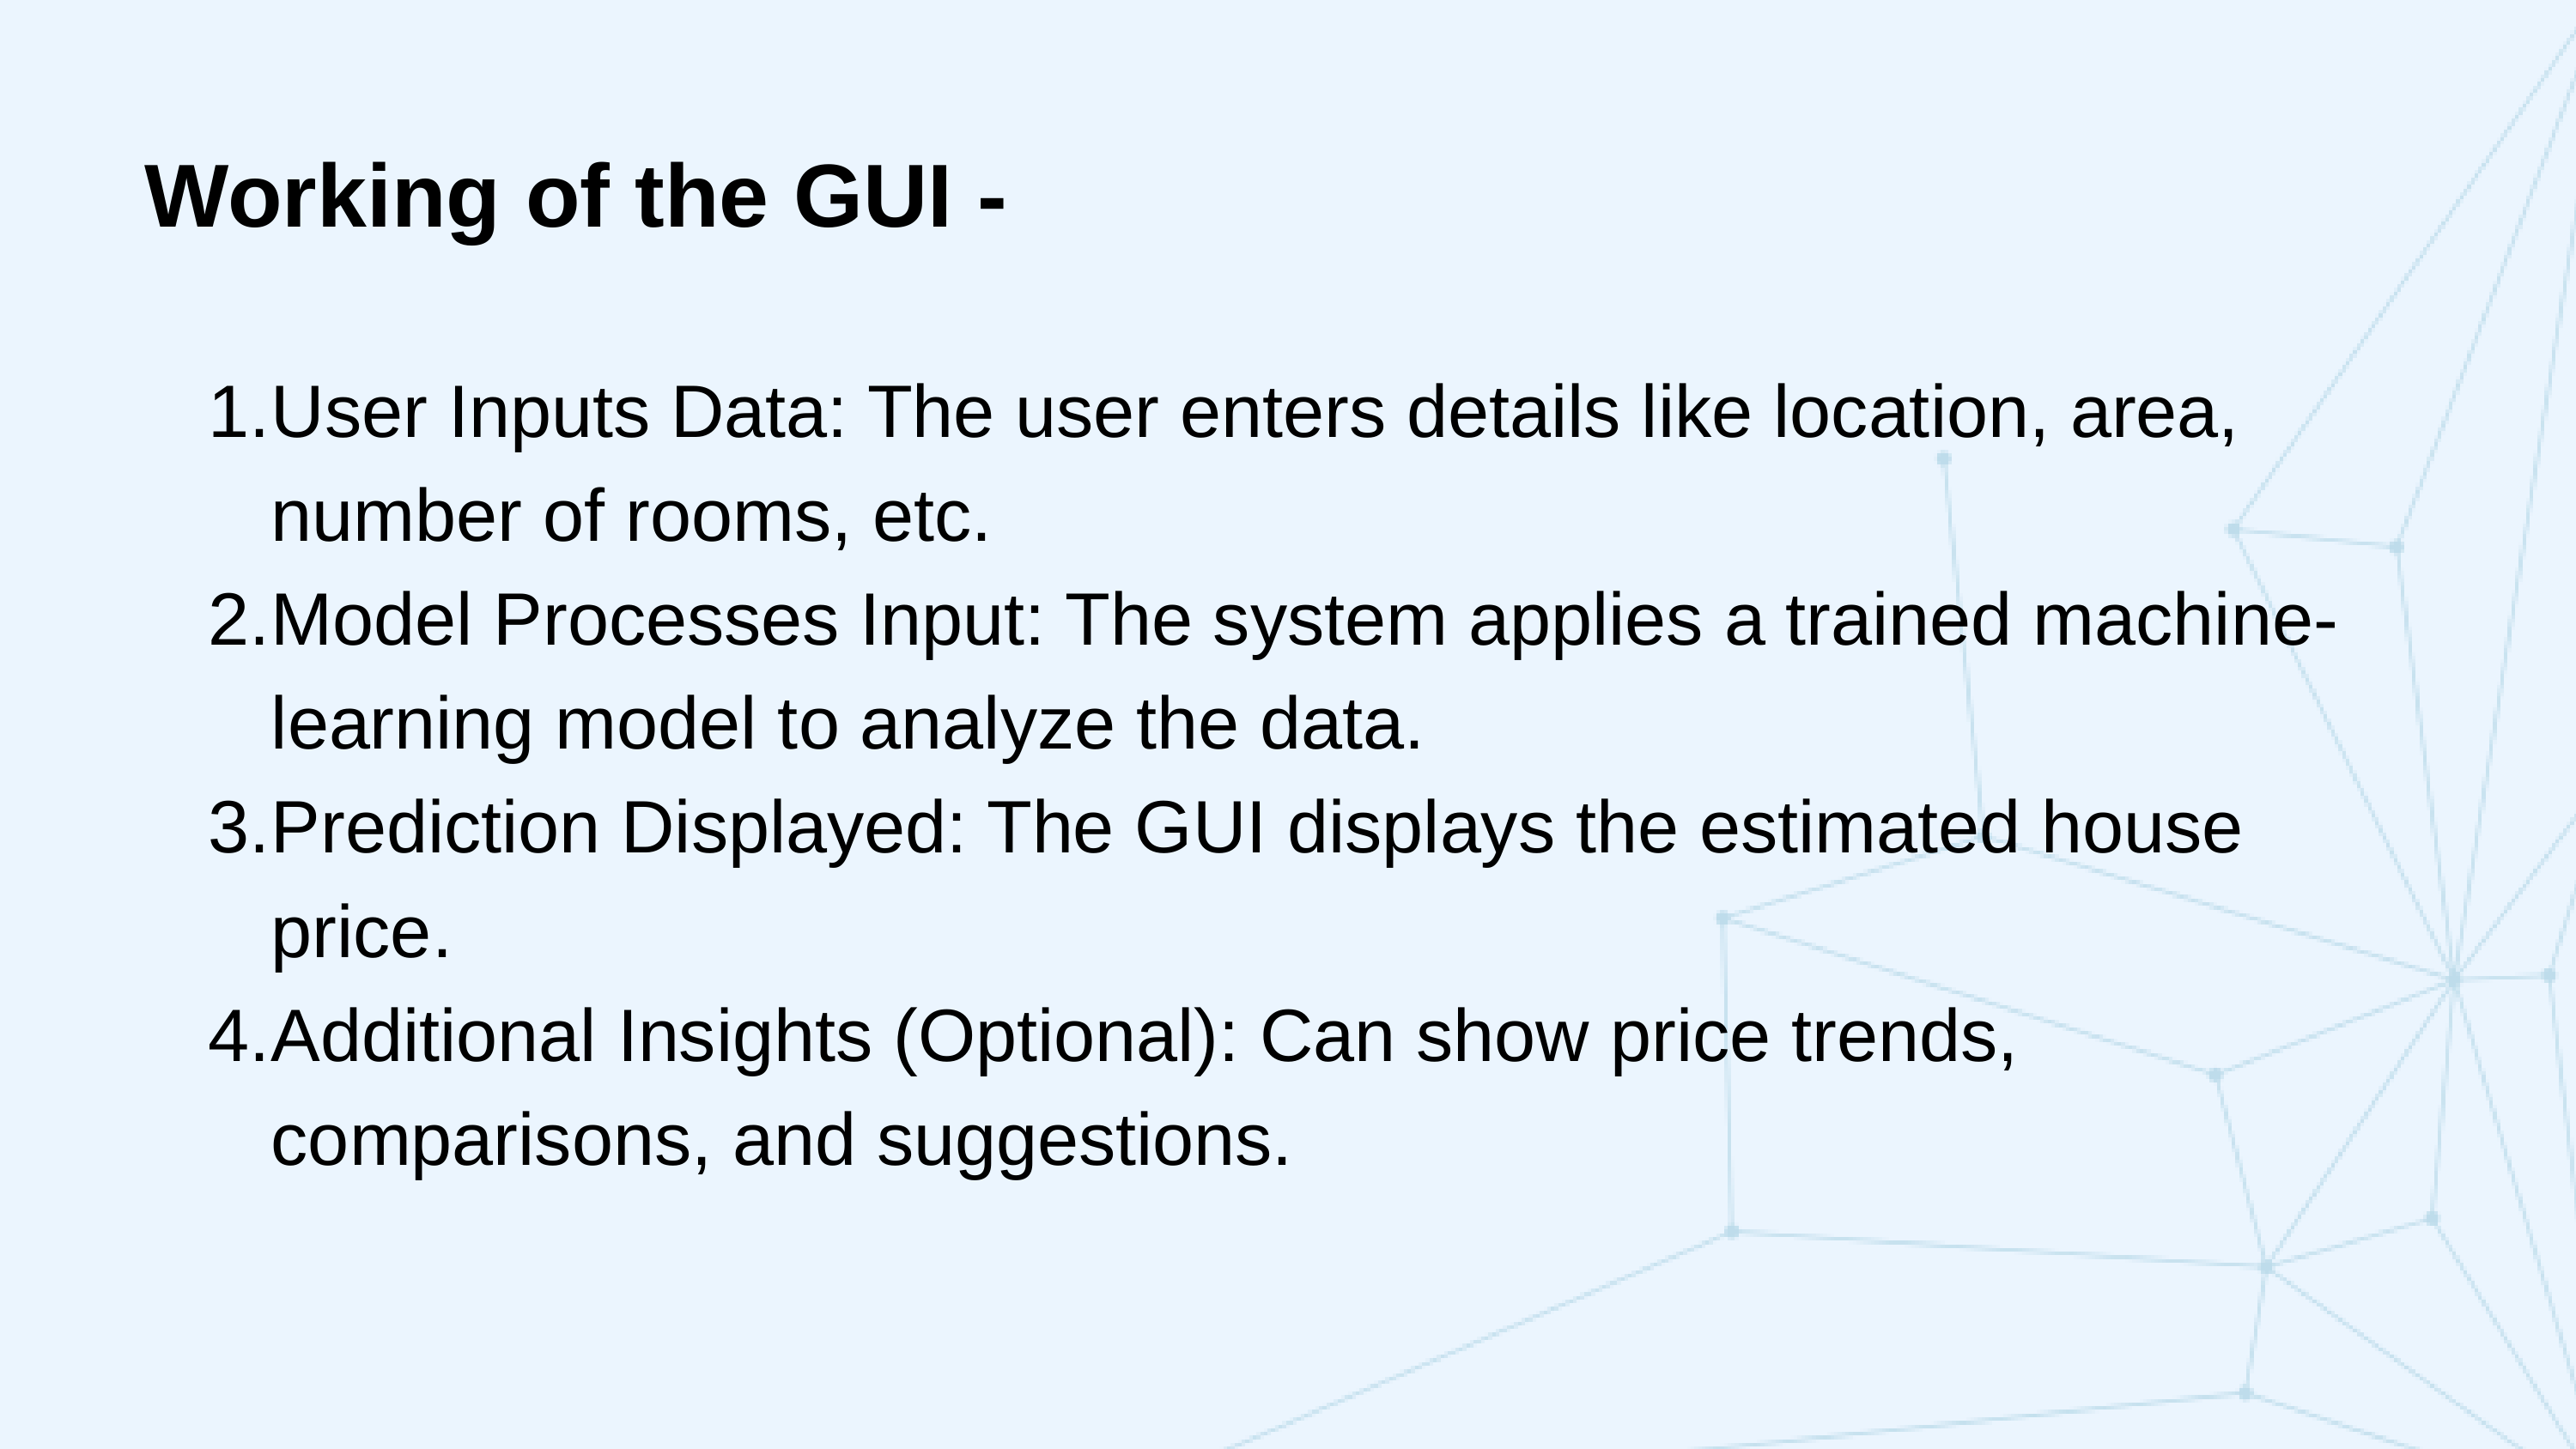

Working of the GUI -

User Inputs Data: The user enters details like location, area, number of rooms, etc.
Model Processes Input: The system applies a trained machine-learning model to analyze the data.
Prediction Displayed: The GUI displays the estimated house price.
Additional Insights (Optional): Can show price trends, comparisons, and suggestions.